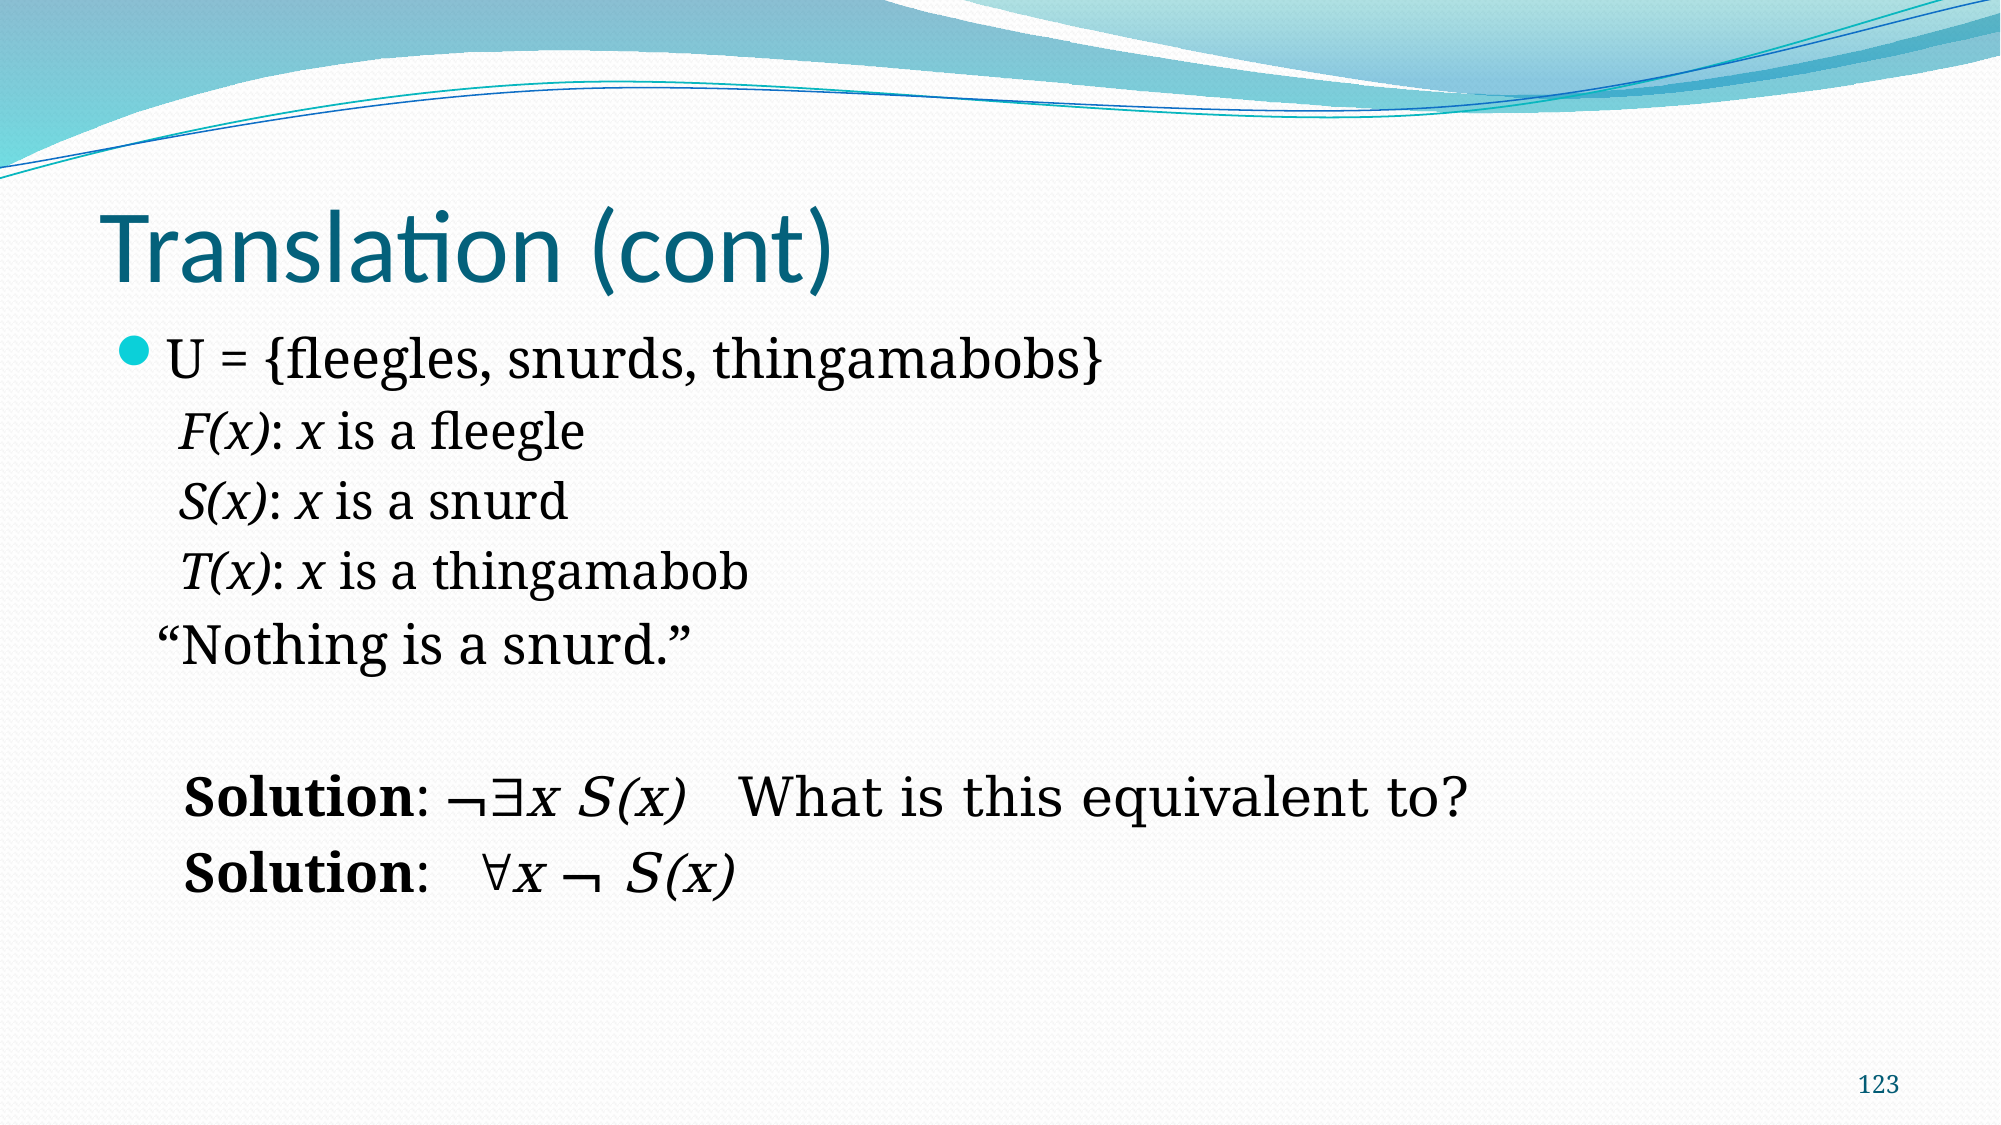

# Translation (cont)
U = {fleegles, snurds, thingamabobs}
F(x): x is a fleegle
S(x): x is a snurd
T(x): x is a thingamabob
   “Nothing is a snurd.”

     Solution: ¬∃x S(x)   What is this equivalent to?
     Solution:   ∀x ¬ S(x)
123